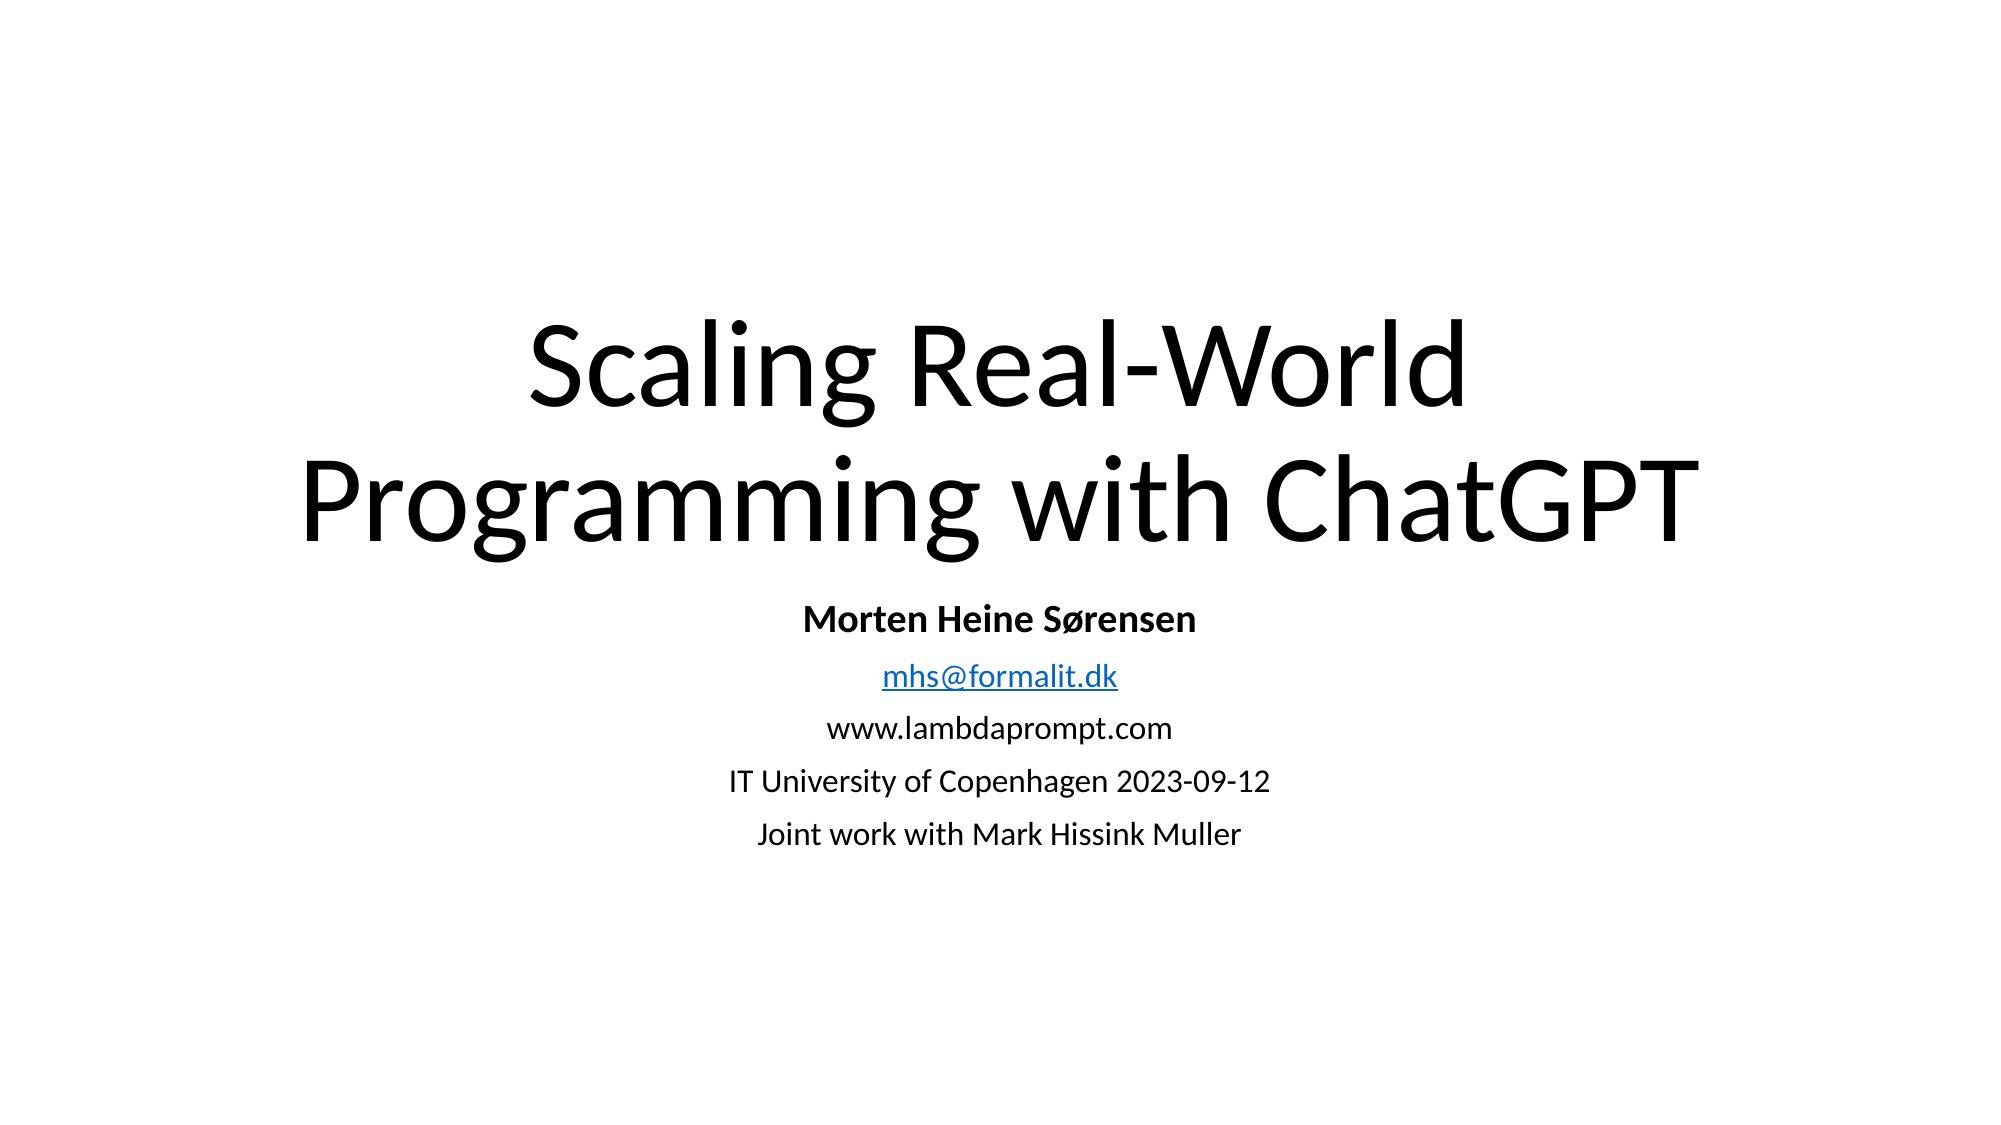

# Scaling Real-World Programming with ChatGPT
Morten Heine Sørensen
mhs@formalit.dk
www.lambdaprompt.com
IT University of Copenhagen 2023-09-12
Joint work with Mark Hissink Muller